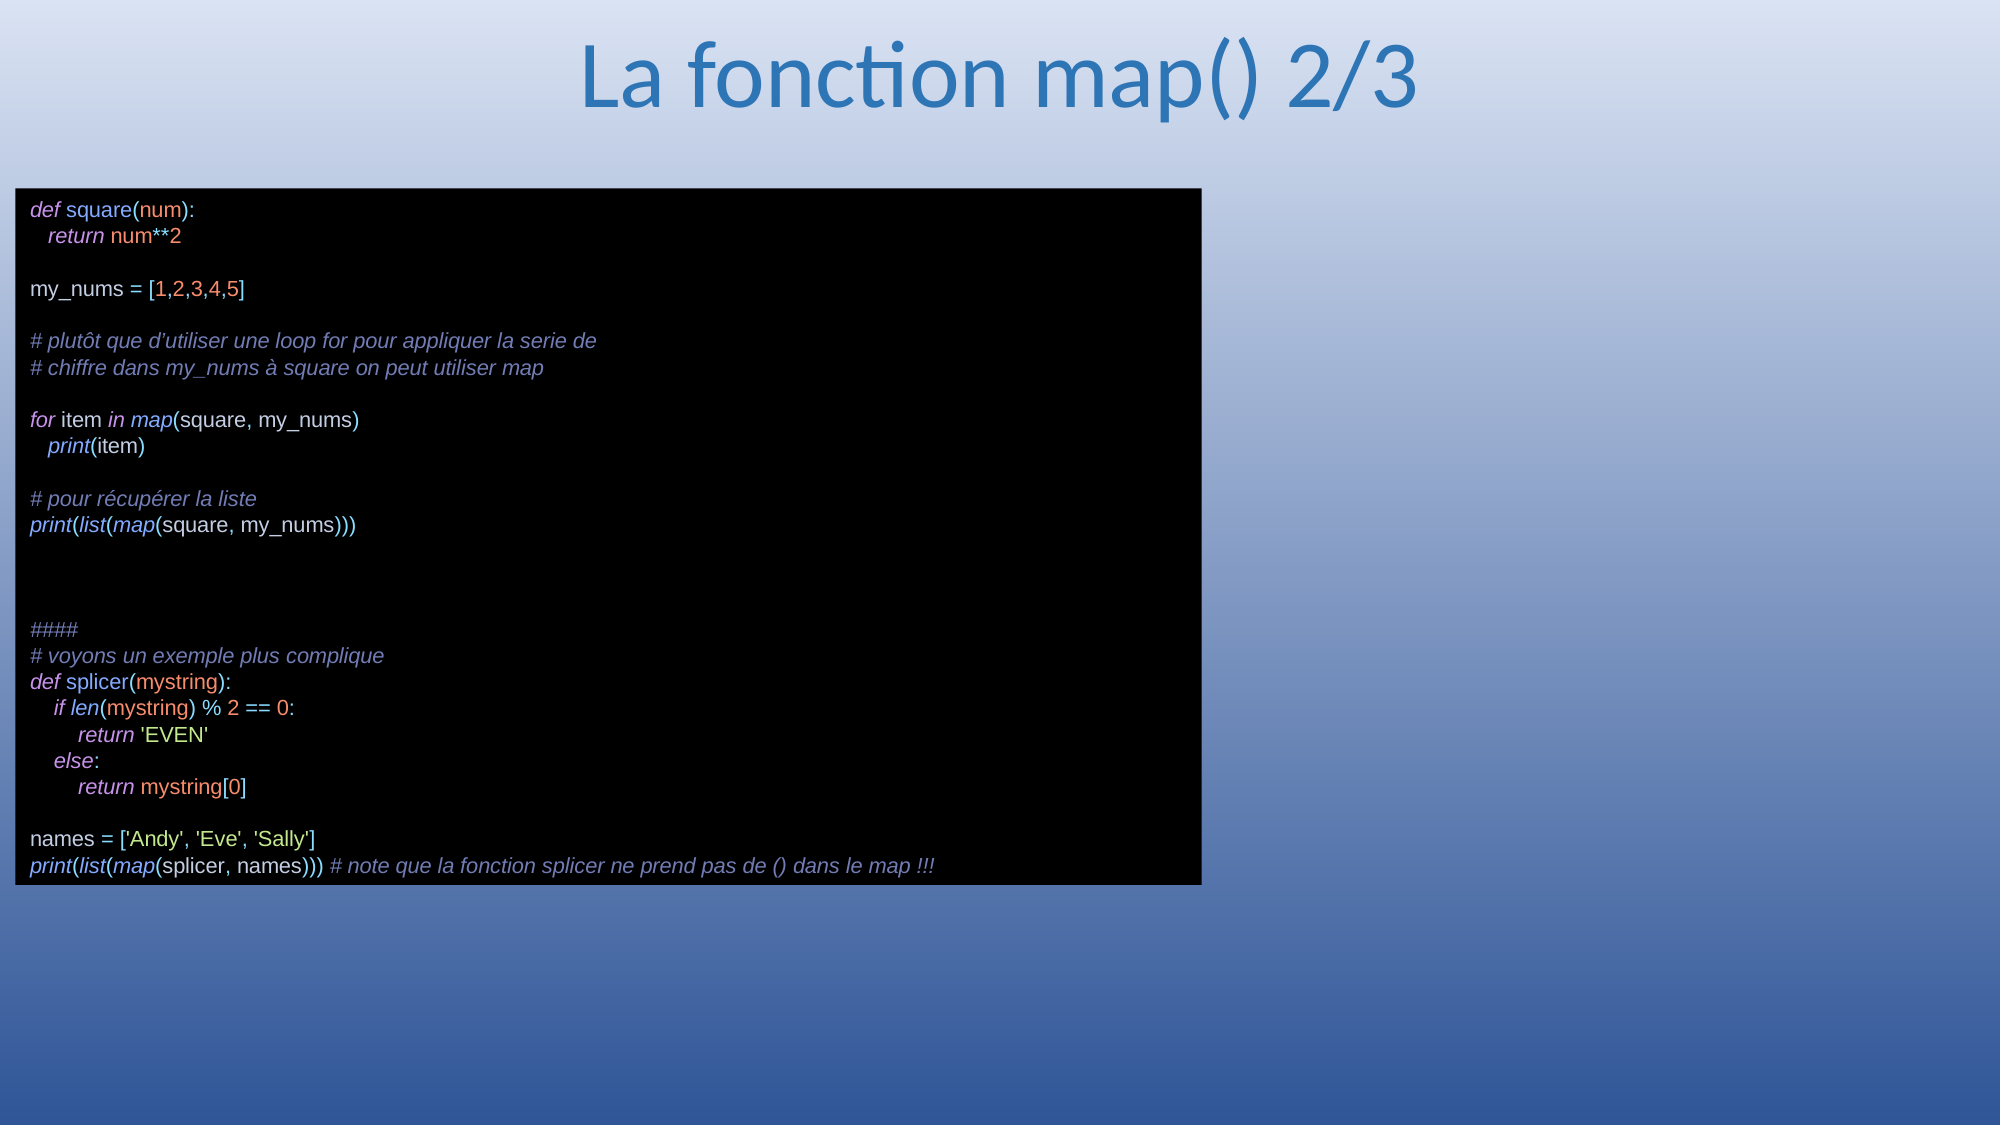

# La fonction map() 2/3
def square(num):
   return num**2
my_nums = [1,2,3,4,5]
# plutôt que d’utiliser une loop for pour appliquer la serie de
# chiffre dans my_nums à square on peut utiliser map
for item in map(square, my_nums)
   print(item)
# pour récupérer la liste
print(list(map(square, my_nums)))
####
# voyons un exemple plus complique
def splicer(mystring):
    if len(mystring) % 2 == 0:
        return 'EVEN'
    else:
        return mystring[0]
names = ['Andy', 'Eve', 'Sally']
print(list(map(splicer, names))) # note que la fonction splicer ne prend pas de () dans le map !!!

194